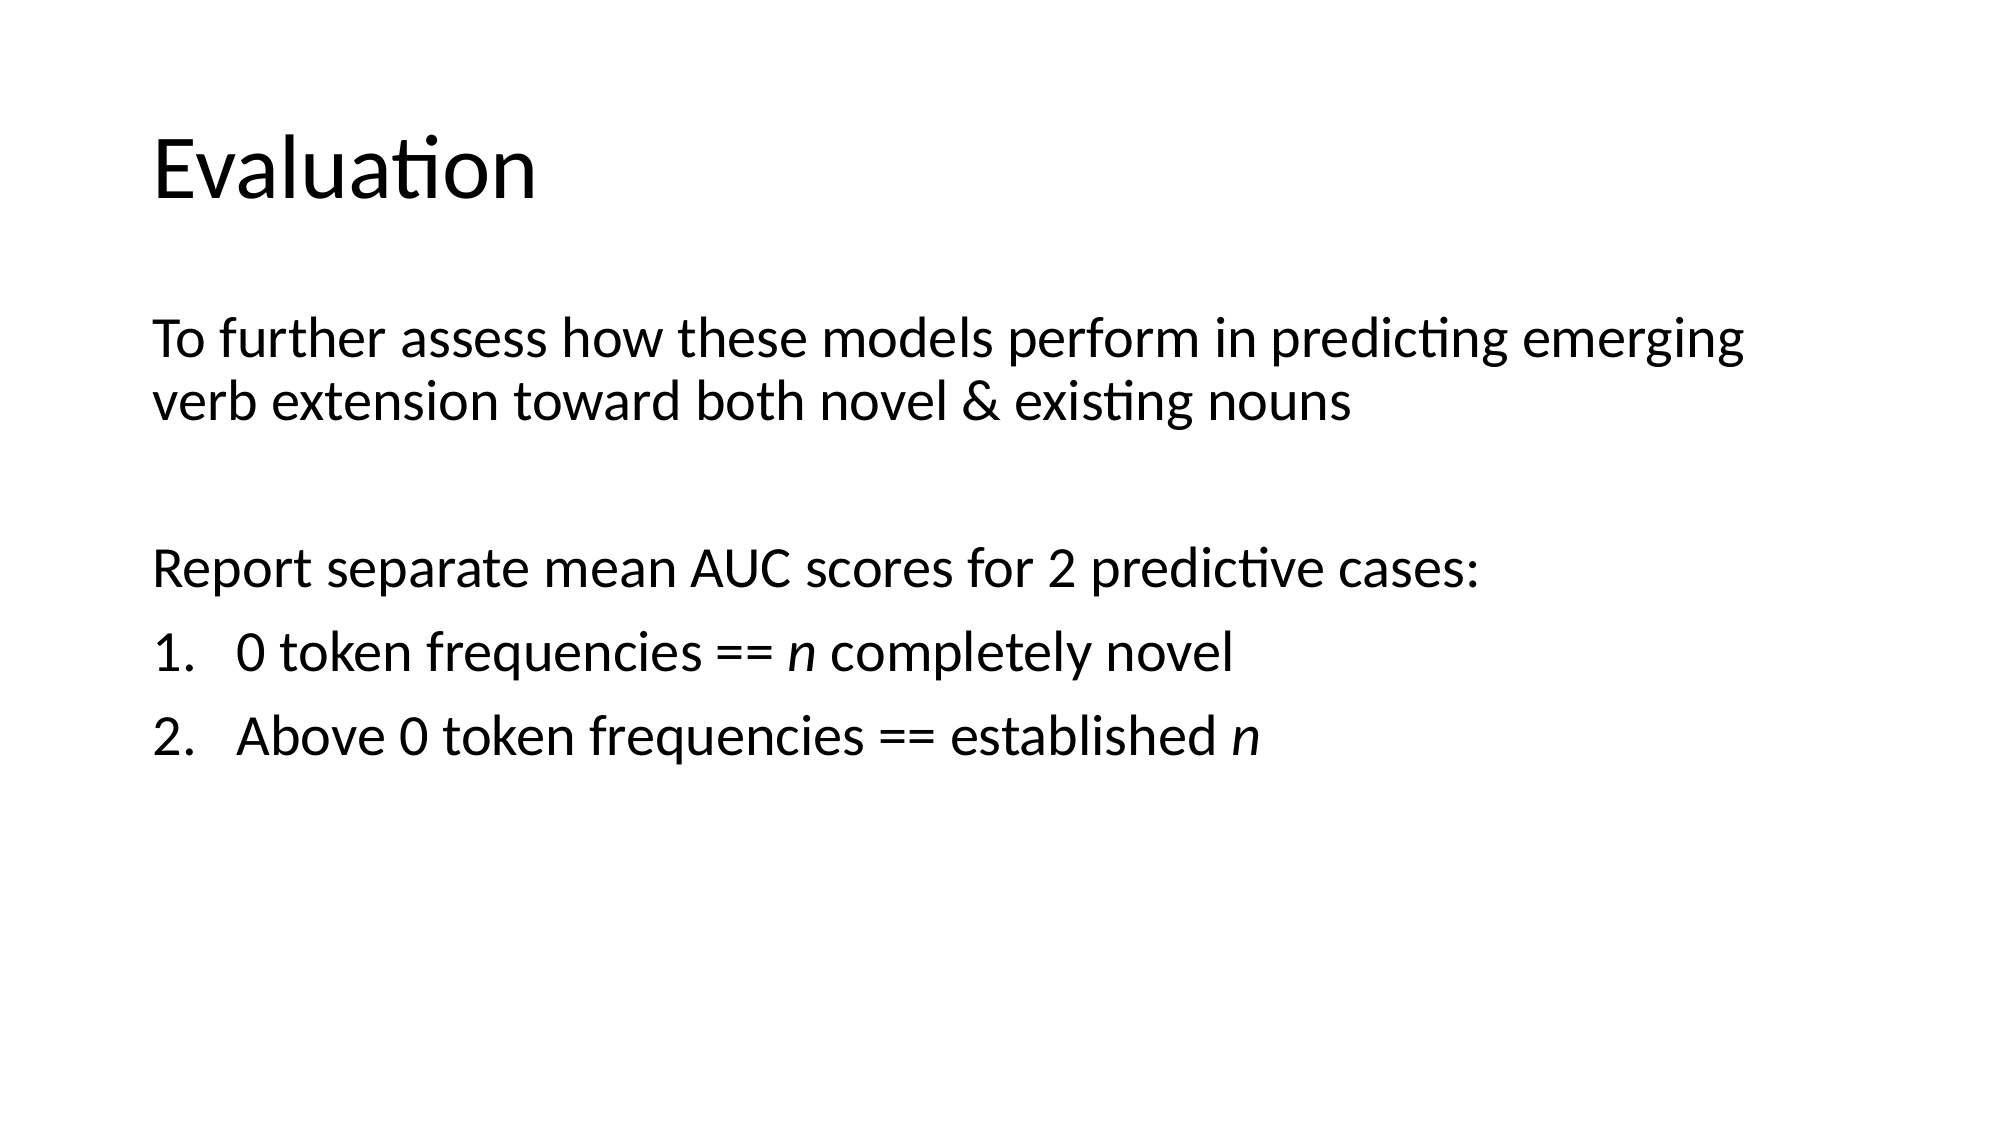

# Evaluation
To further assess how these models perform in predicting emerging verb extension toward both novel & existing nouns

Report separate mean AUC scores for 2 predictive cases:
0 token frequencies == n completely novel
Above 0 token frequencies == established n